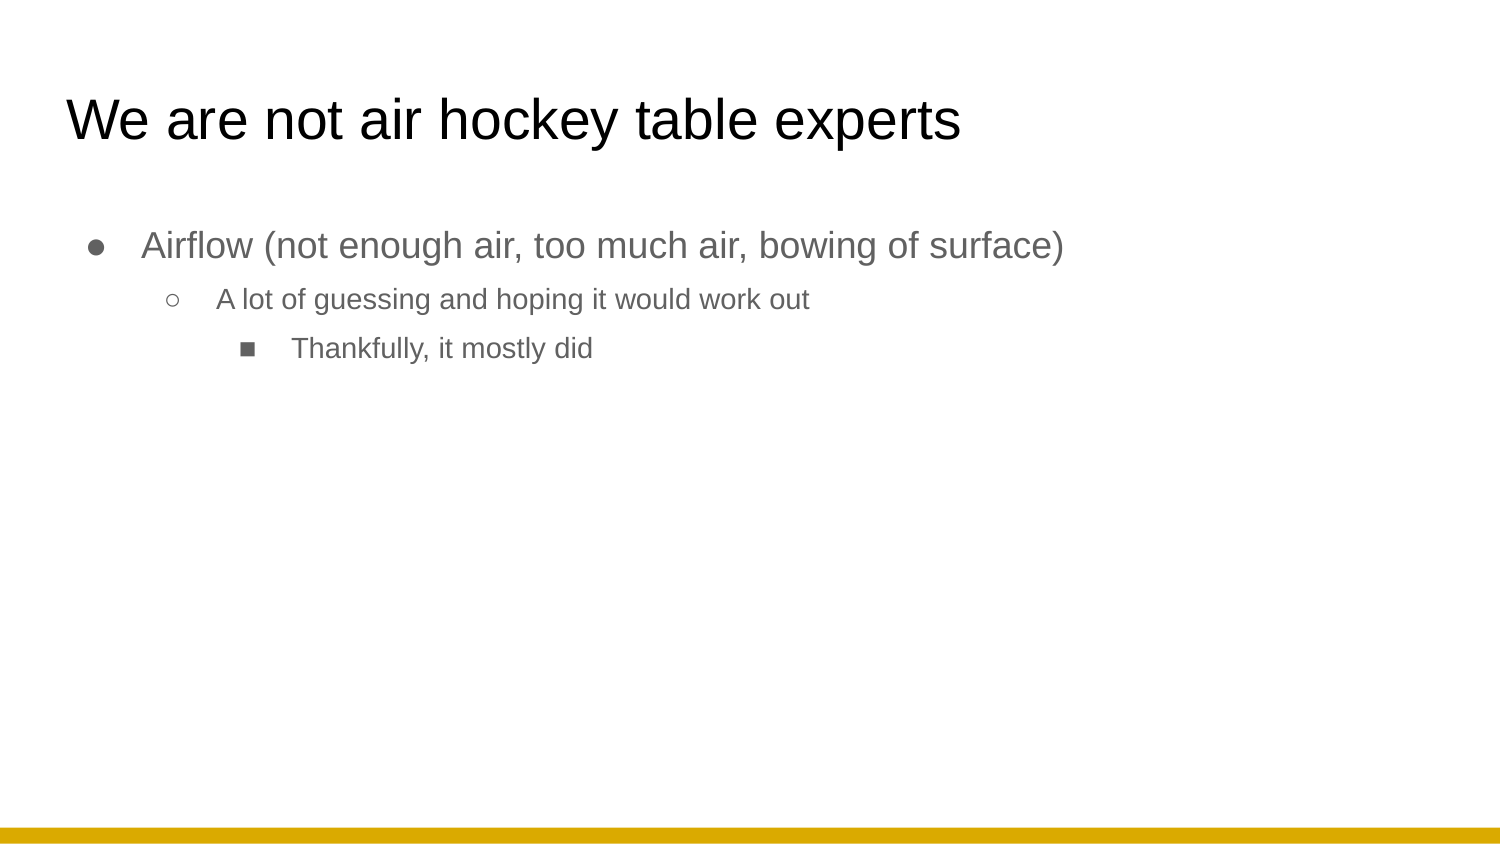

# We are not air hockey table experts
Airflow (not enough air, too much air, bowing of surface)
A lot of guessing and hoping it would work out
Thankfully, it mostly did